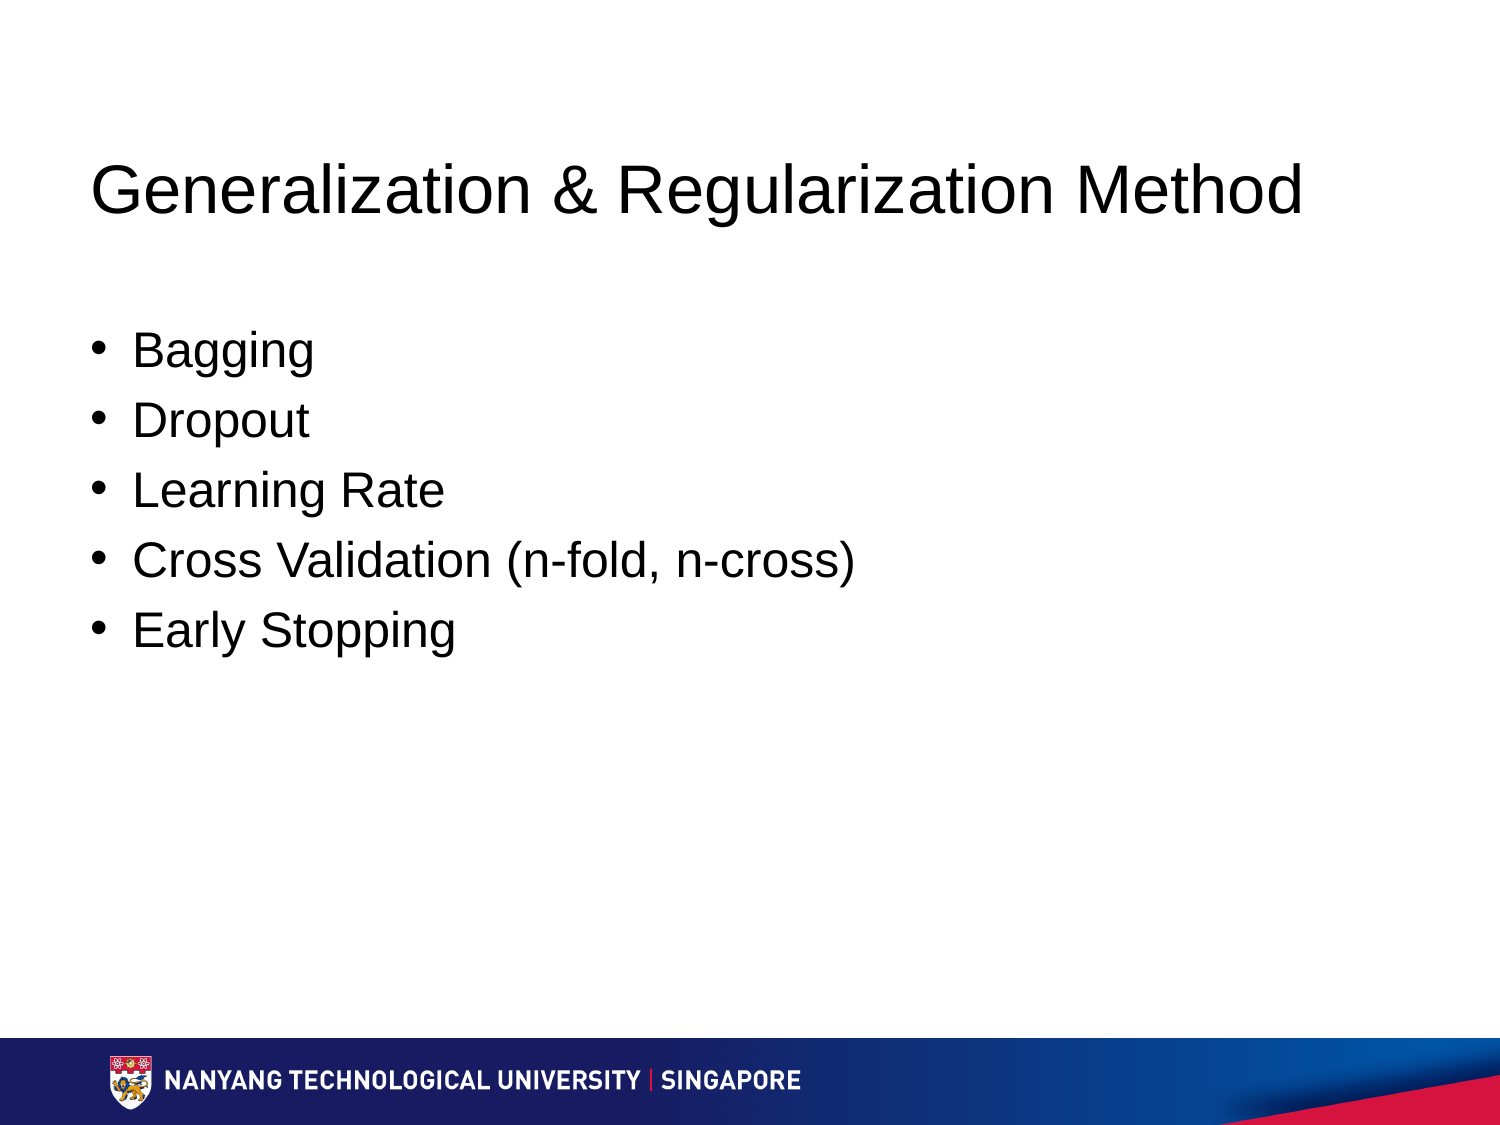

# Generalization & Regularization Method
Bagging
Dropout
Learning Rate
Cross Validation (n-fold, n-cross)
Early Stopping